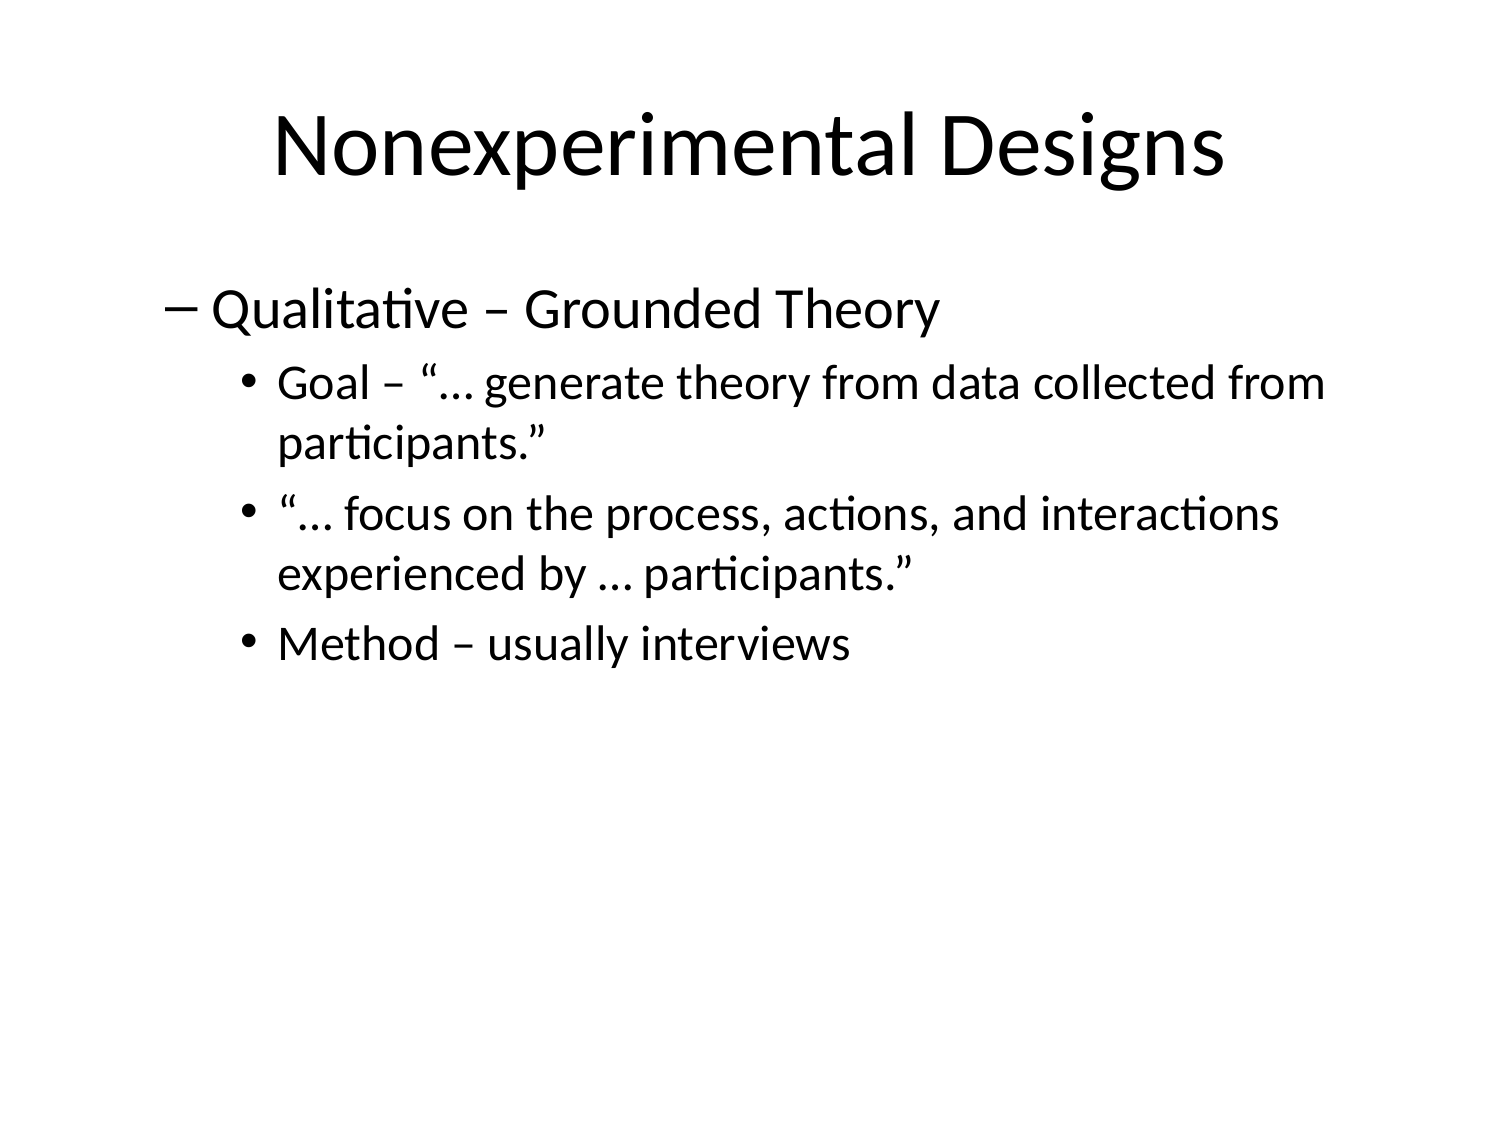

# Nonexperimental Designs
Qualitative – Grounded Theory
Goal – “… generate theory from data collected from participants.”
“… focus on the process, actions, and interactions experienced by … participants.”
Method – usually interviews